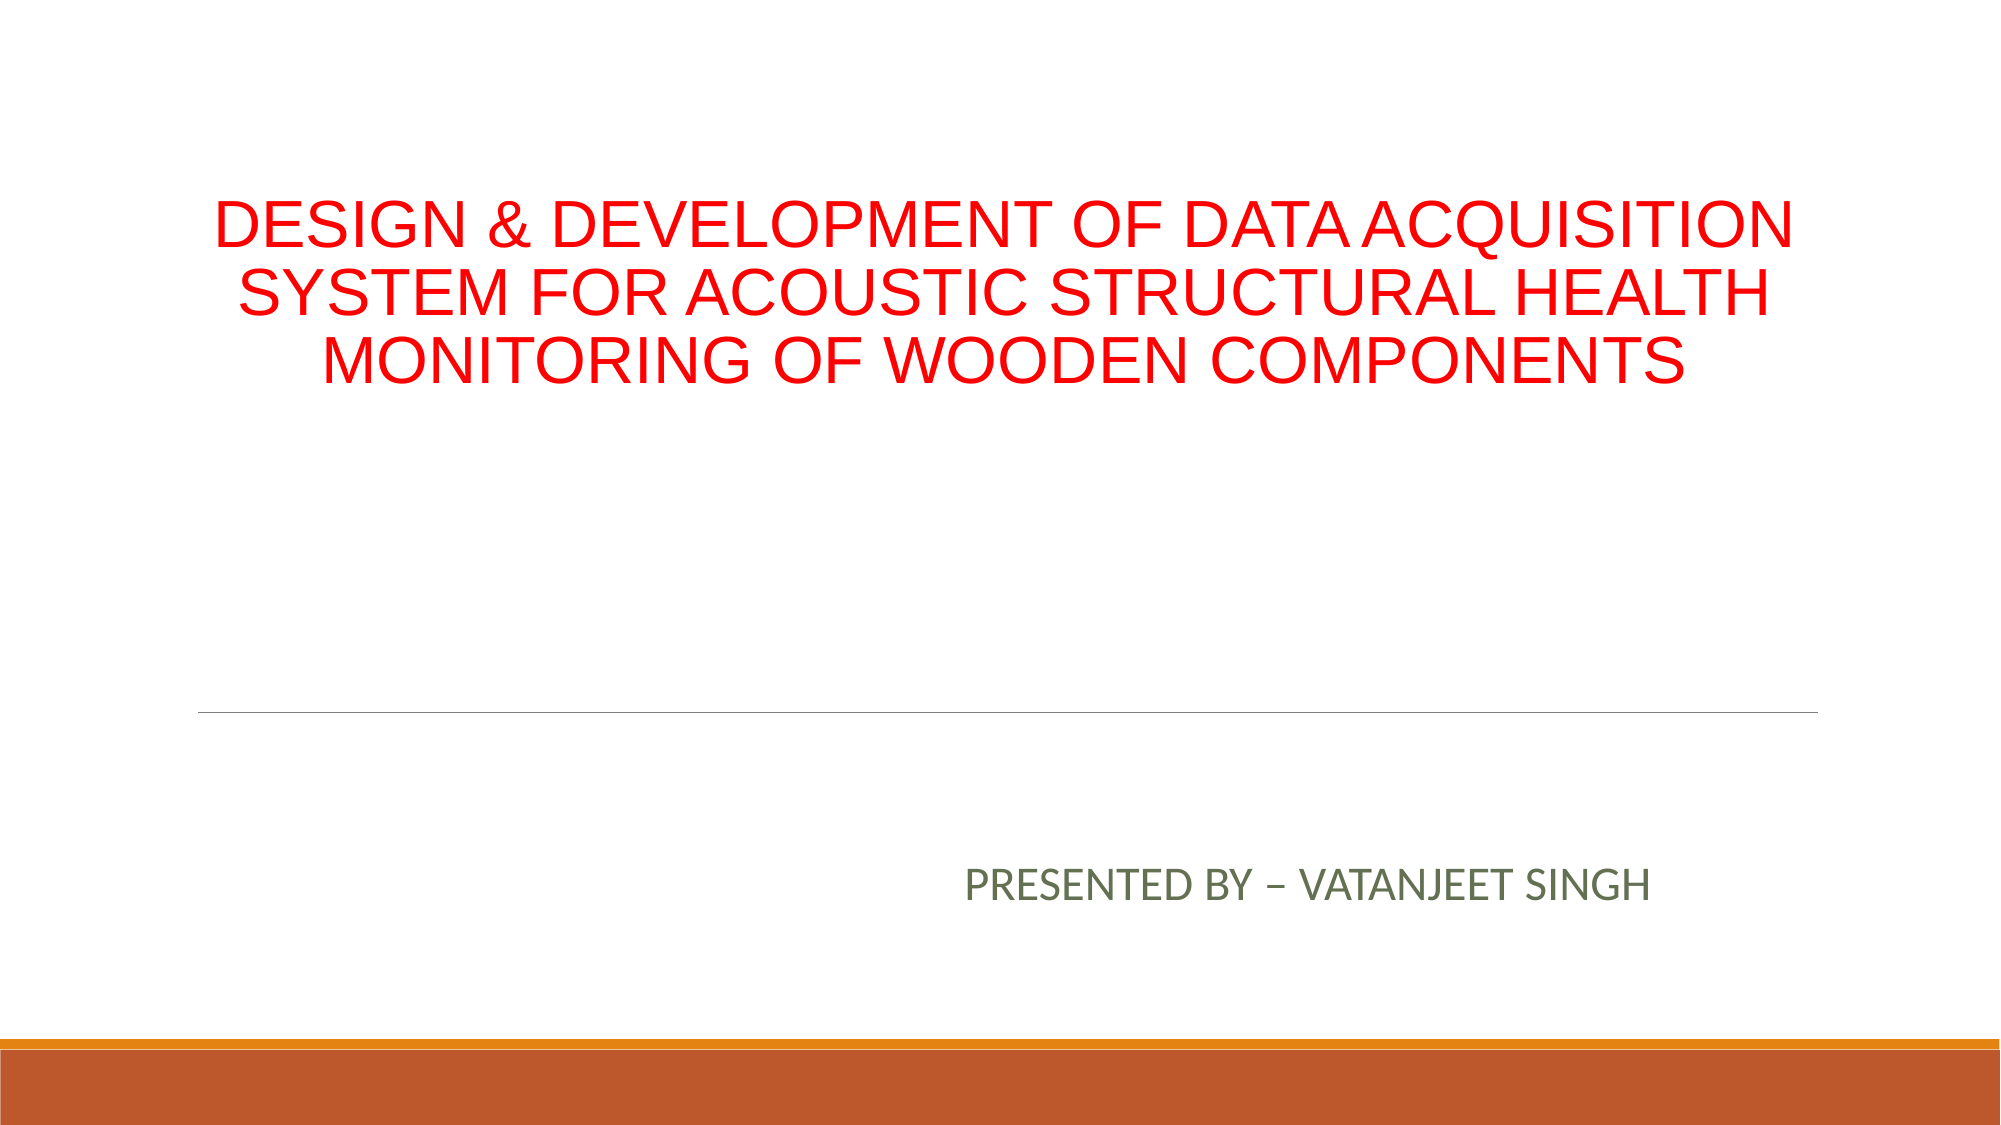

# DESIGN & DEVELOPMENT OF DATA ACQUISITION SYSTEM FOR ACOUSTIC STRUCTURAL HEALTH MONITORING OF WOODEN COMPONENTS
PRESENTED BY – VATANJEET SINGH